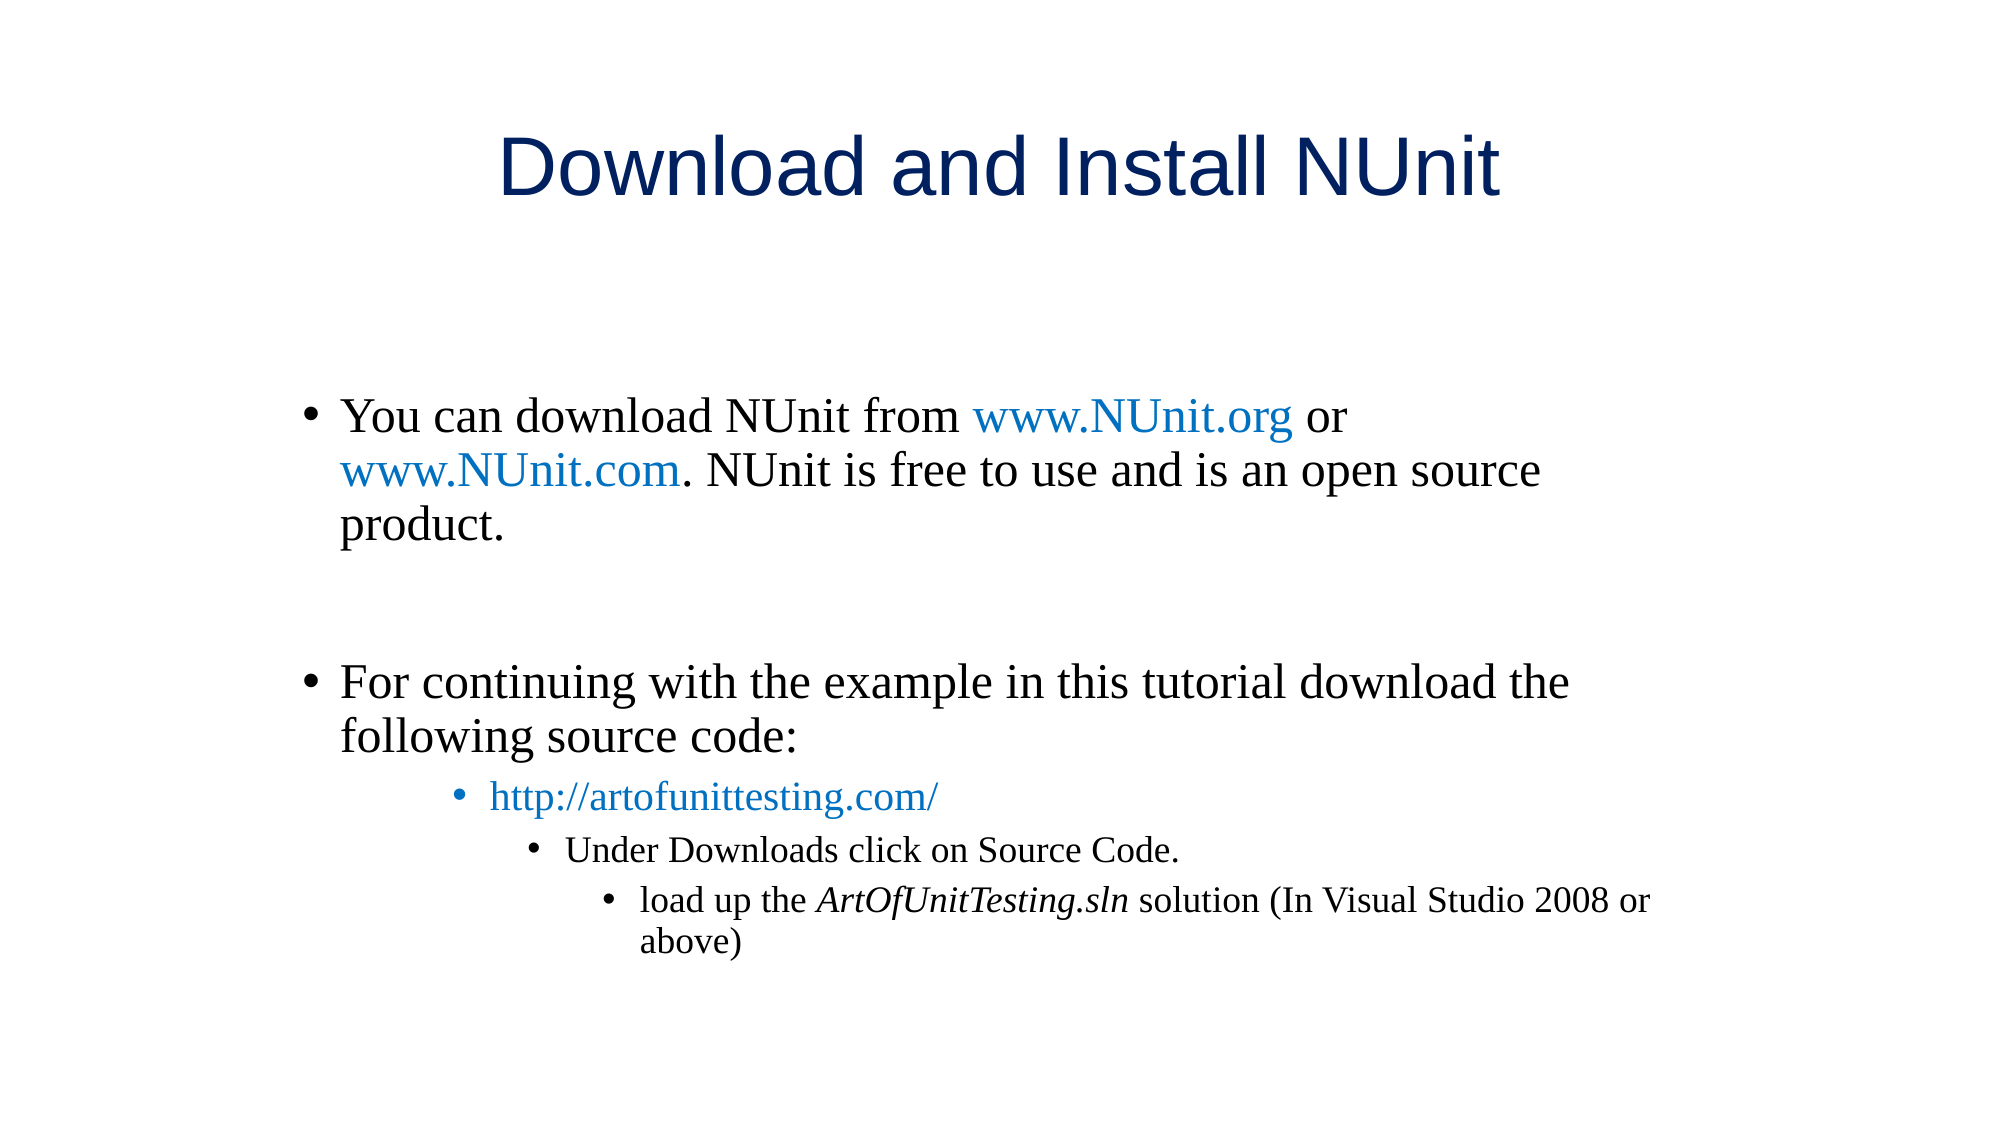

# Download and Install NUnit

You can download NUnit from www.NUnit.org or www.NUnit.com. NUnit is free to use and is an open source product.

For continuing with the example in this tutorial download the following source code:
http://artofunittesting.com/
Under Downloads click on Source Code.
load up the ArtOfUnitTesting.sln solution (In Visual Studio 2008 or above)